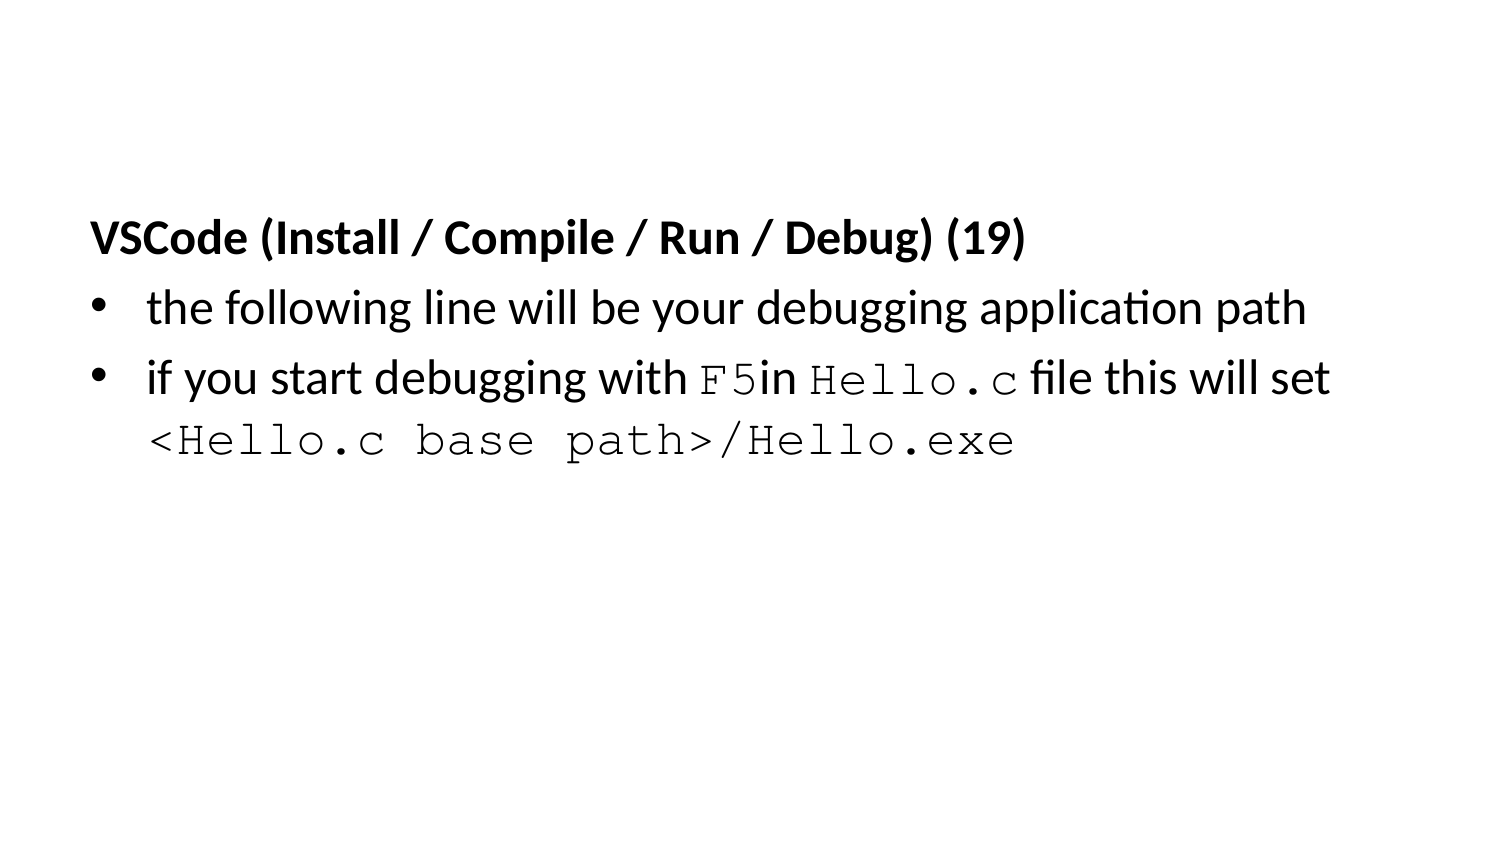

VSCode (Install / Compile / Run / Debug) (19)
the following line will be your debugging application path
if you start debugging with F5in Hello.c file this will set <Hello.c base path>/Hello.exe